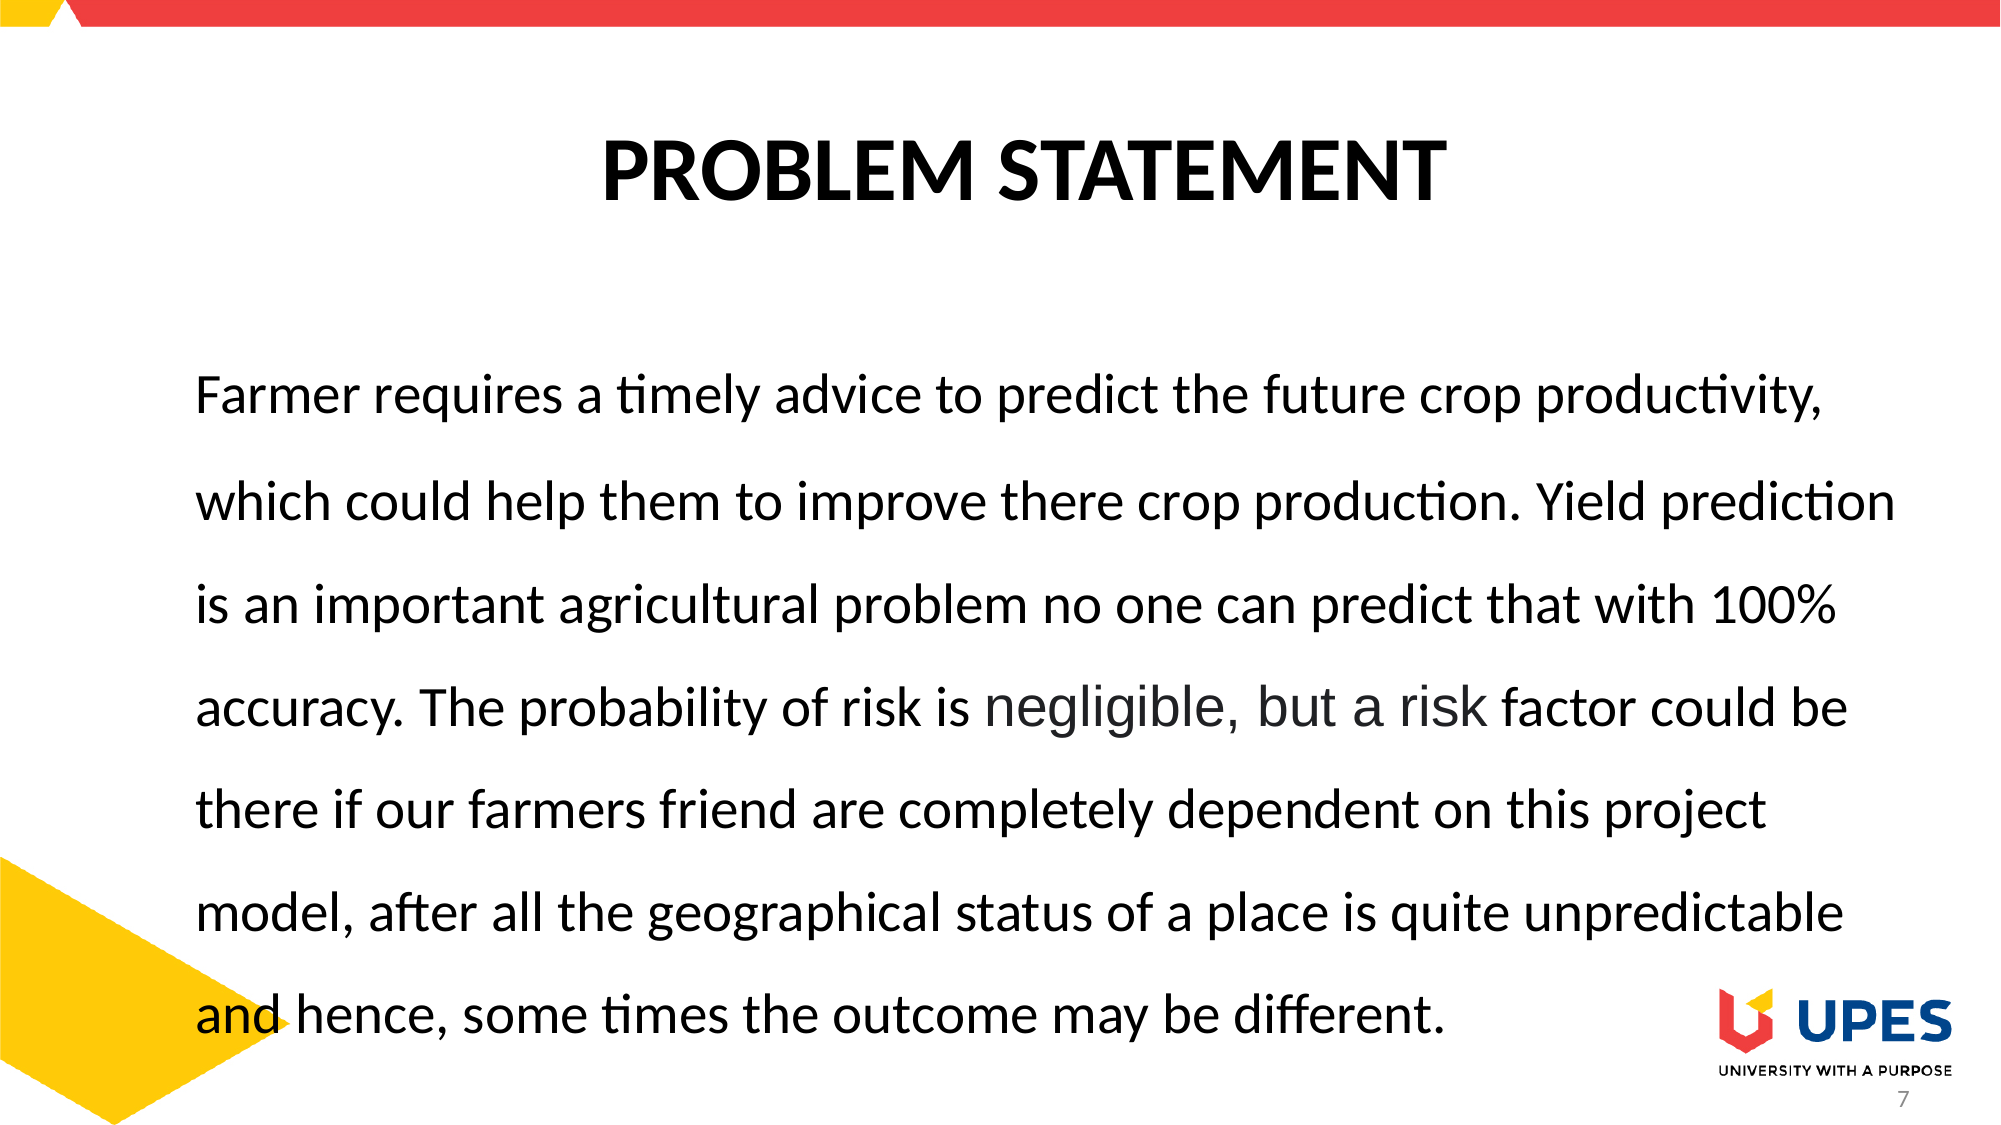

# PROBLEM STATEMENT
   Farmer requires a timely advice to predict the future crop productivity, which could help them to improve there crop production. Yield prediction is an important agricultural problem no one can predict that with 100% accuracy. The probability of risk is negligible, but a risk factor could be there if our farmers friend are completely dependent on this project model, after all the geographical status of a place is quite unpredictable and hence, some times the outcome may be different.